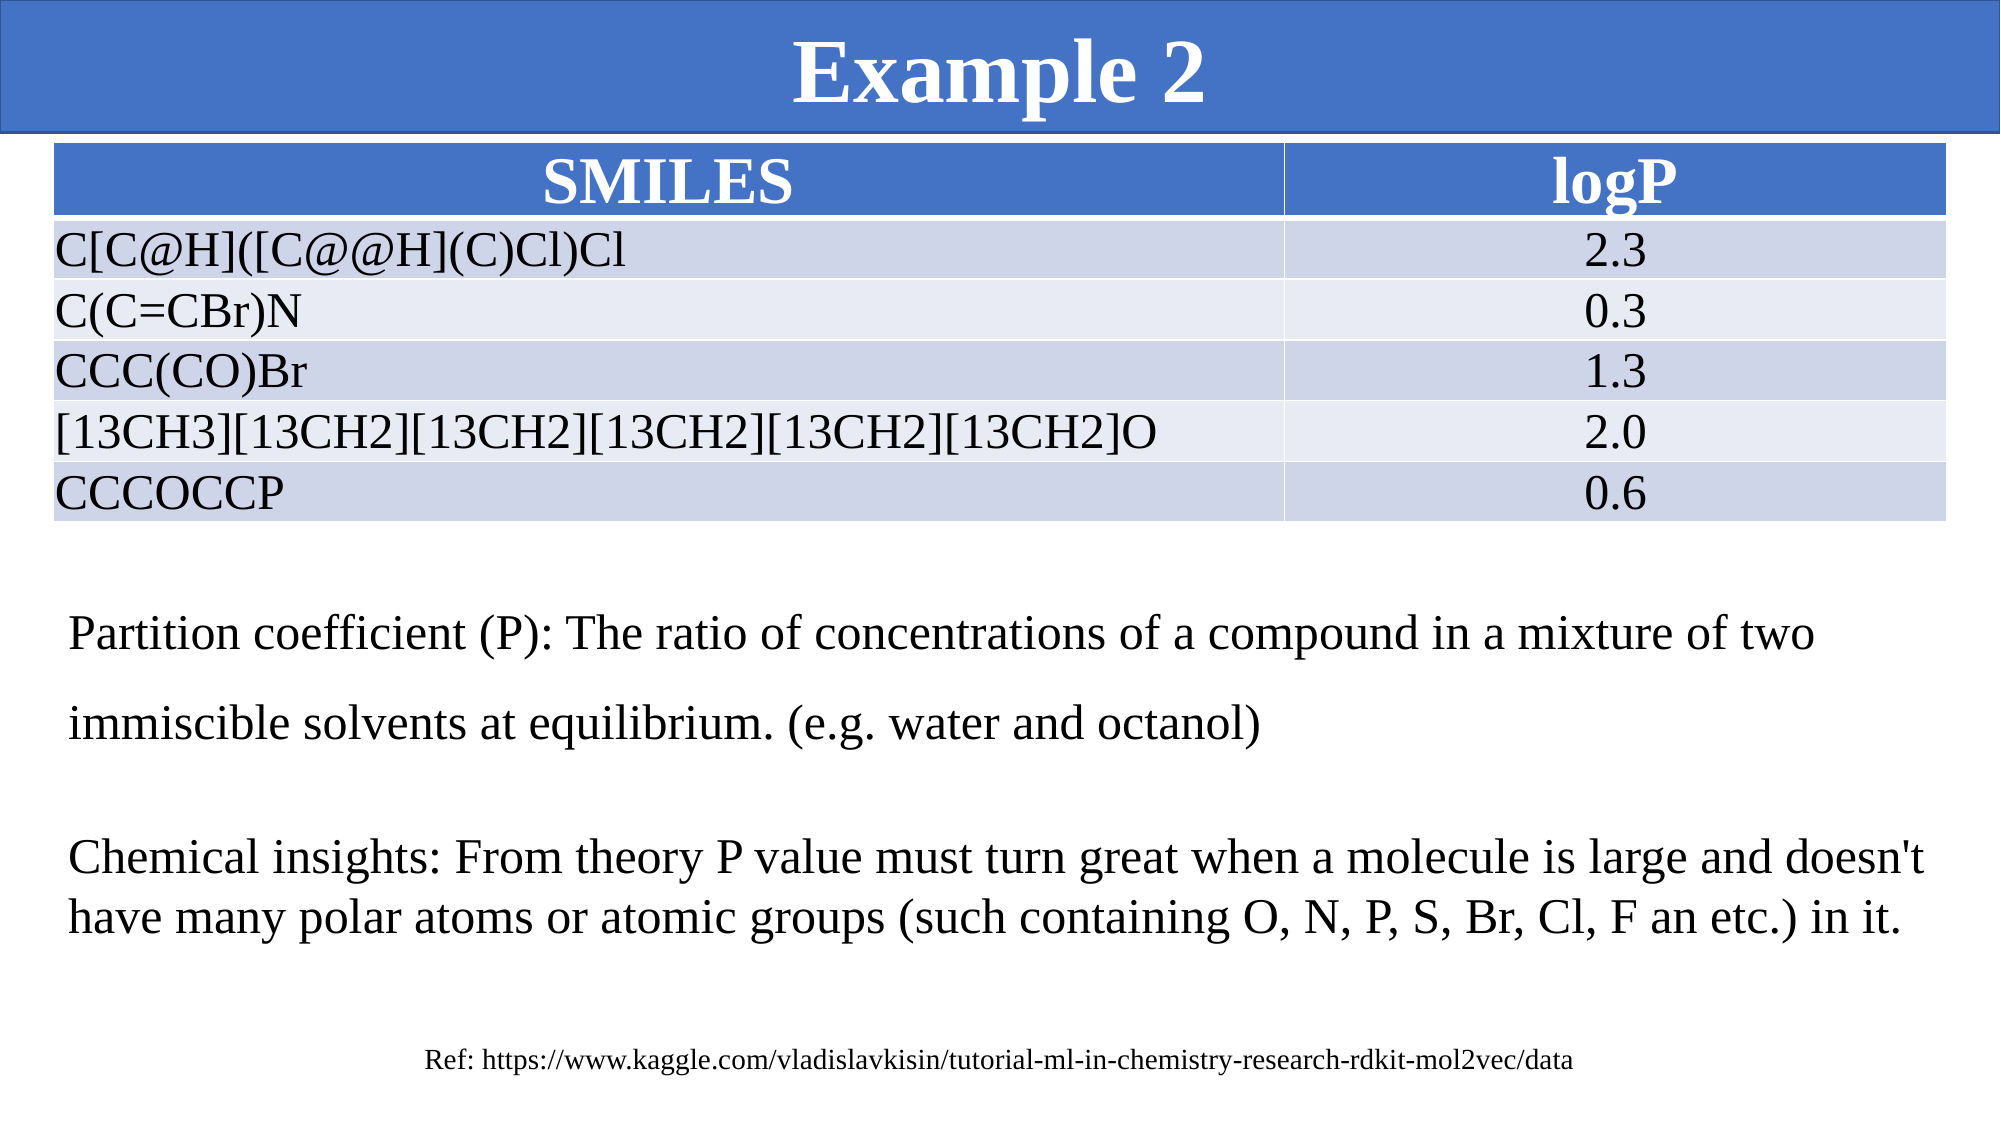

Example 2
| SMILES | logP |
| --- | --- |
| C[C@H]([C@@H](C)Cl)Cl | 2.3 |
| C(C=CBr)N | 0.3 |
| CCC(CO)Br | 1.3 |
| [13CH3][13CH2][13CH2][13CH2][13CH2][13CH2]O | 2.0 |
| CCCOCCP | 0.6 |
Partition coefficient (P): The ratio of concentrations of a compound in a mixture of two immiscible solvents at equilibrium. (e.g. water and octanol)
Chemical insights: From theory P value must turn great when a molecule is large and doesn't have many polar atoms or atomic groups (such containing O, N, P, S, Br, Cl, F an etc.) in it.
Ref: https://www.kaggle.com/vladislavkisin/tutorial-ml-in-chemistry-research-rdkit-mol2vec/data